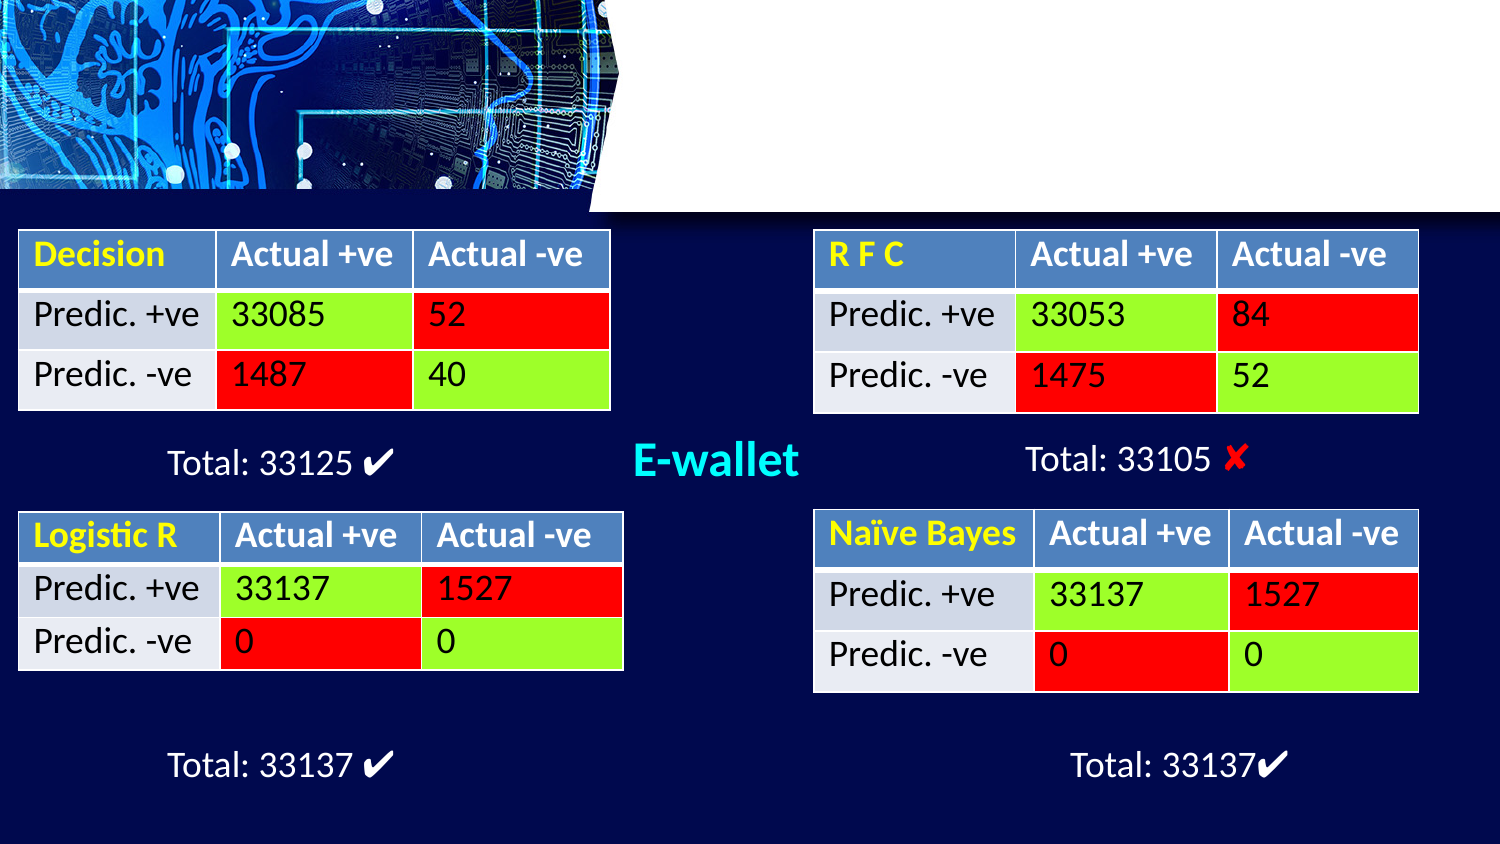

| Decision | Actual +ve | Actual -ve |
| --- | --- | --- |
| Predic. +ve | 33085 | 52 |
| Predic. -ve | 1487 | 40 |
| R F C | Actual +ve | Actual -ve |
| --- | --- | --- |
| Predic. +ve | 33053 | 84 |
| Predic. -ve | 1475 | 52 |
E-wallet
Total: 33105 ✘
Total: 33125 ✔
| Naïve Bayes | Actual +ve | Actual -ve |
| --- | --- | --- |
| Predic. +ve | 33137 | 1527 |
| Predic. -ve | 0 | 0 |
| Logistic R | Actual +ve | Actual -ve |
| --- | --- | --- |
| Predic. +ve | 33137 | 1527 |
| Predic. -ve | 0 | 0 |
Total: 33137✔
Total: 33137 ✔